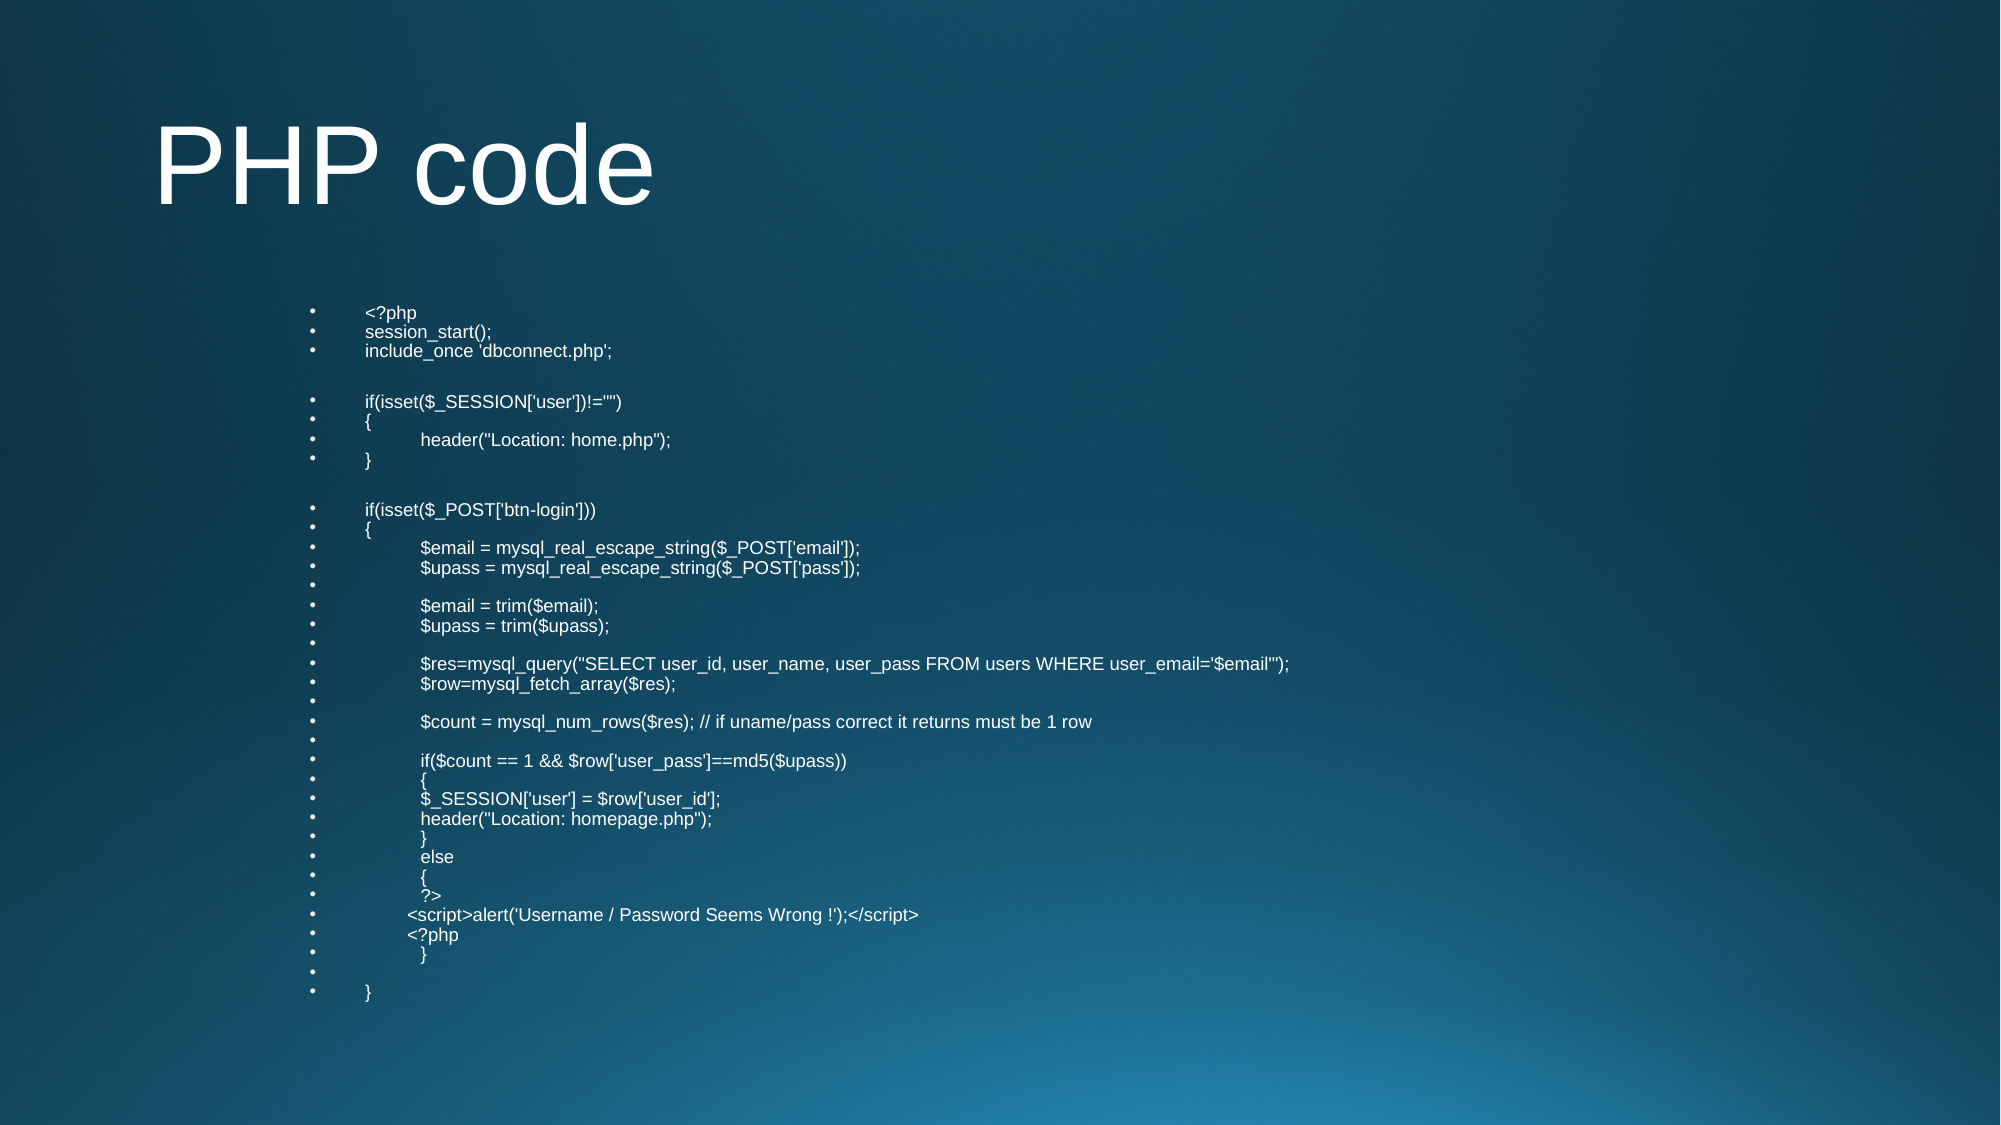

# PHP code
<?php
session_start();
include_once 'dbconnect.php';

if(isset($_SESSION['user'])!="")
{
	header("Location: home.php");
}

if(isset($_POST['btn-login']))
{
	$email = mysql_real_escape_string($_POST['email']);
	$upass = mysql_real_escape_string($_POST['pass']);

	$email = trim($email);
	$upass = trim($upass);

	$res=mysql_query("SELECT user_id, user_name, user_pass FROM users WHERE user_email='$email'");
	$row=mysql_fetch_array($res);

	$count = mysql_num_rows($res); // if uname/pass correct it returns must be 1 row

	if($count == 1 && $row['user_pass']==md5($upass))
	{
		$_SESSION['user'] = $row['user_id'];
		header("Location: homepage.php");
	}
	else
	{
		?>
        <script>alert('Username / Password Seems Wrong !');</script>
        <?php
	}

}